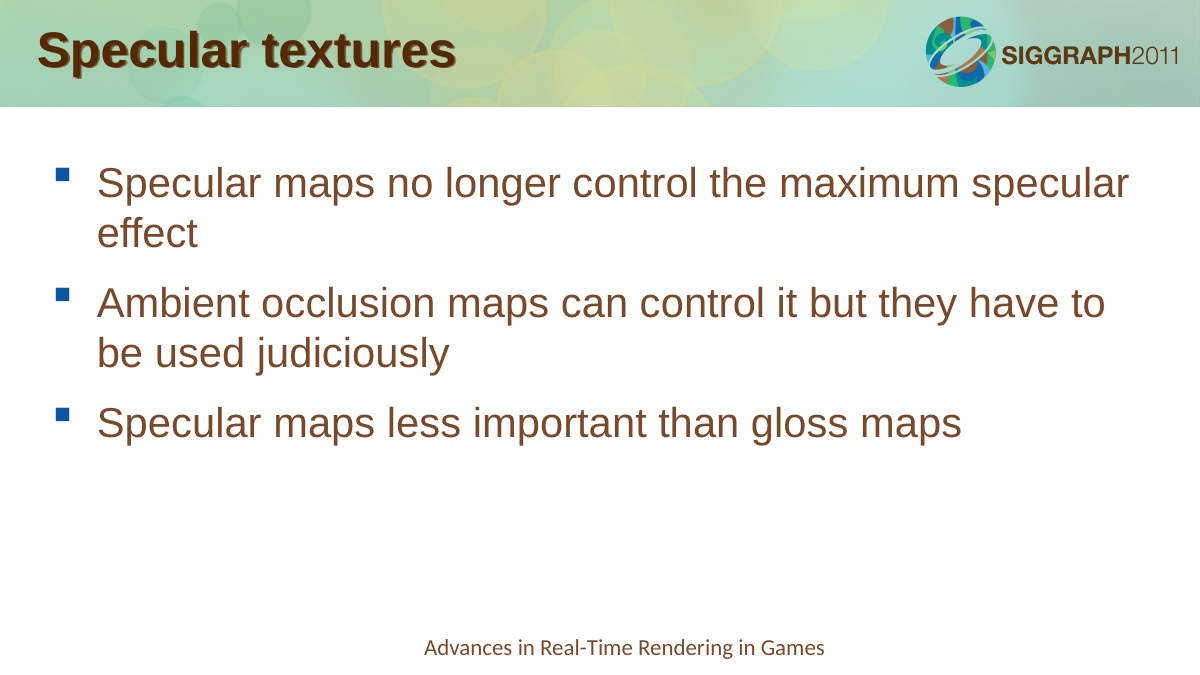

Specular textures
Specular maps no longer control the maximum specular effect
Ambient occlusion maps can control it but they have to be used judiciously
Specular maps less important than gloss maps